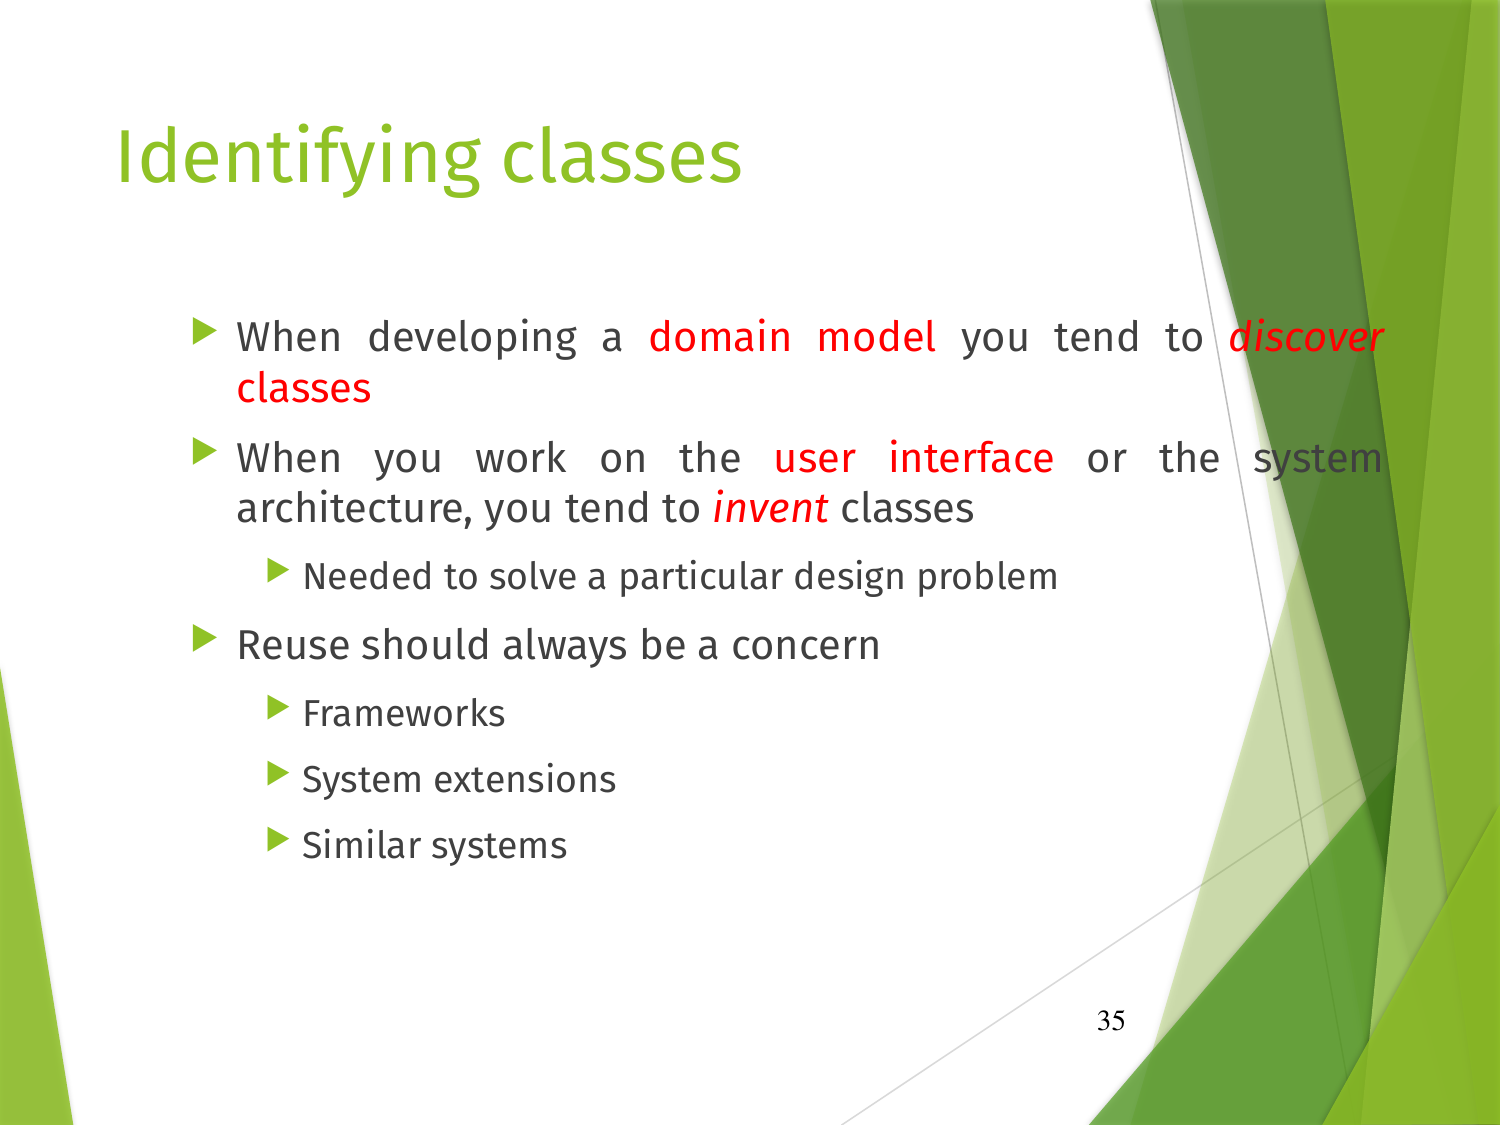

# Identifying classes
When developing a domain model you tend to discover classes
When you work on the user interface or the system architecture, you tend to invent classes
Needed to solve a particular design problem
Reuse should always be a concern
Frameworks
System extensions
Similar systems
35